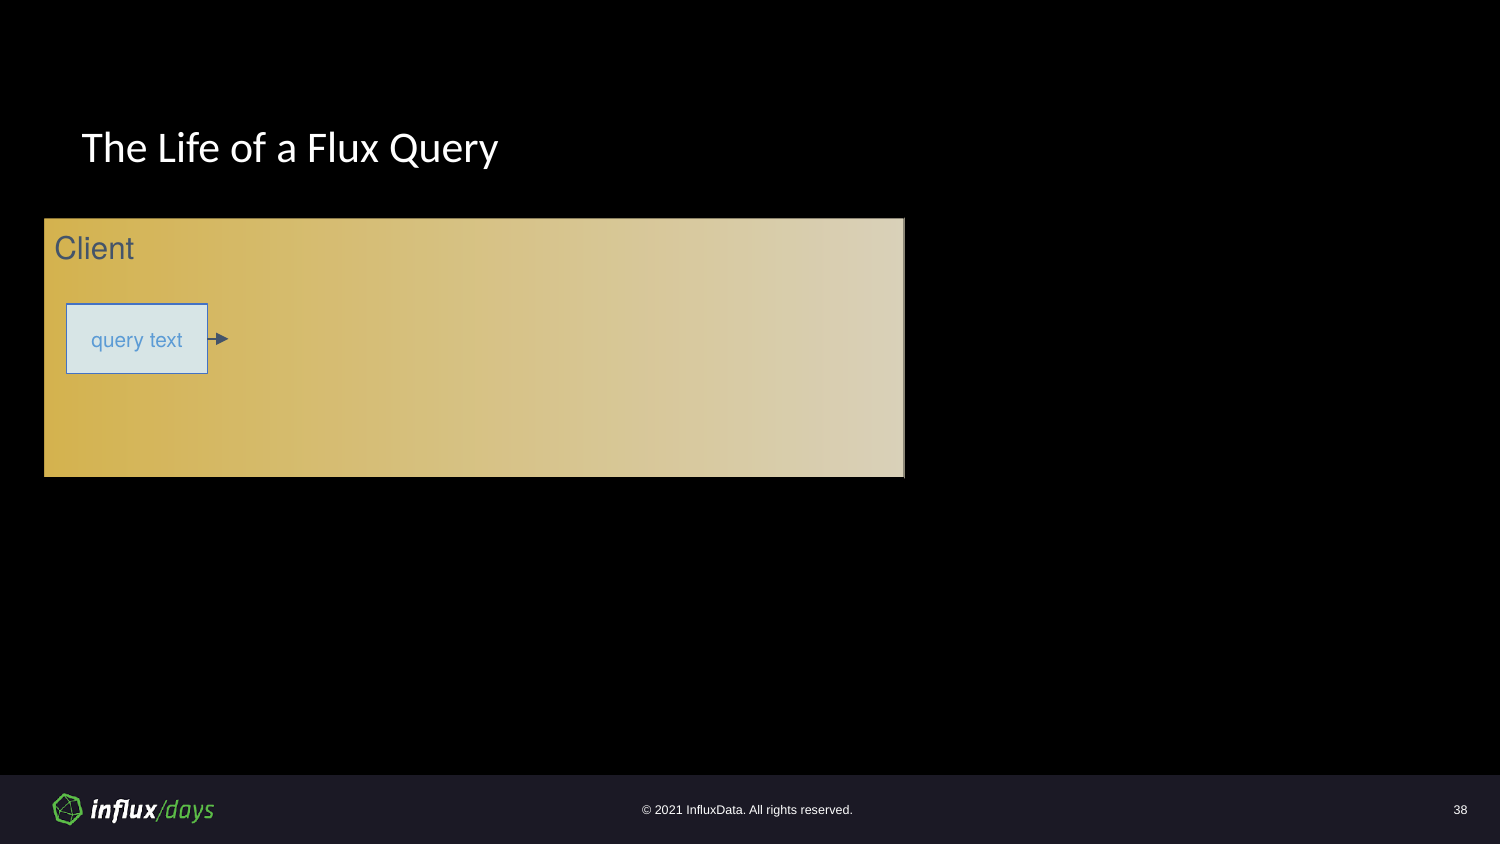

# The Life of a Flux Query

Client

query text
38